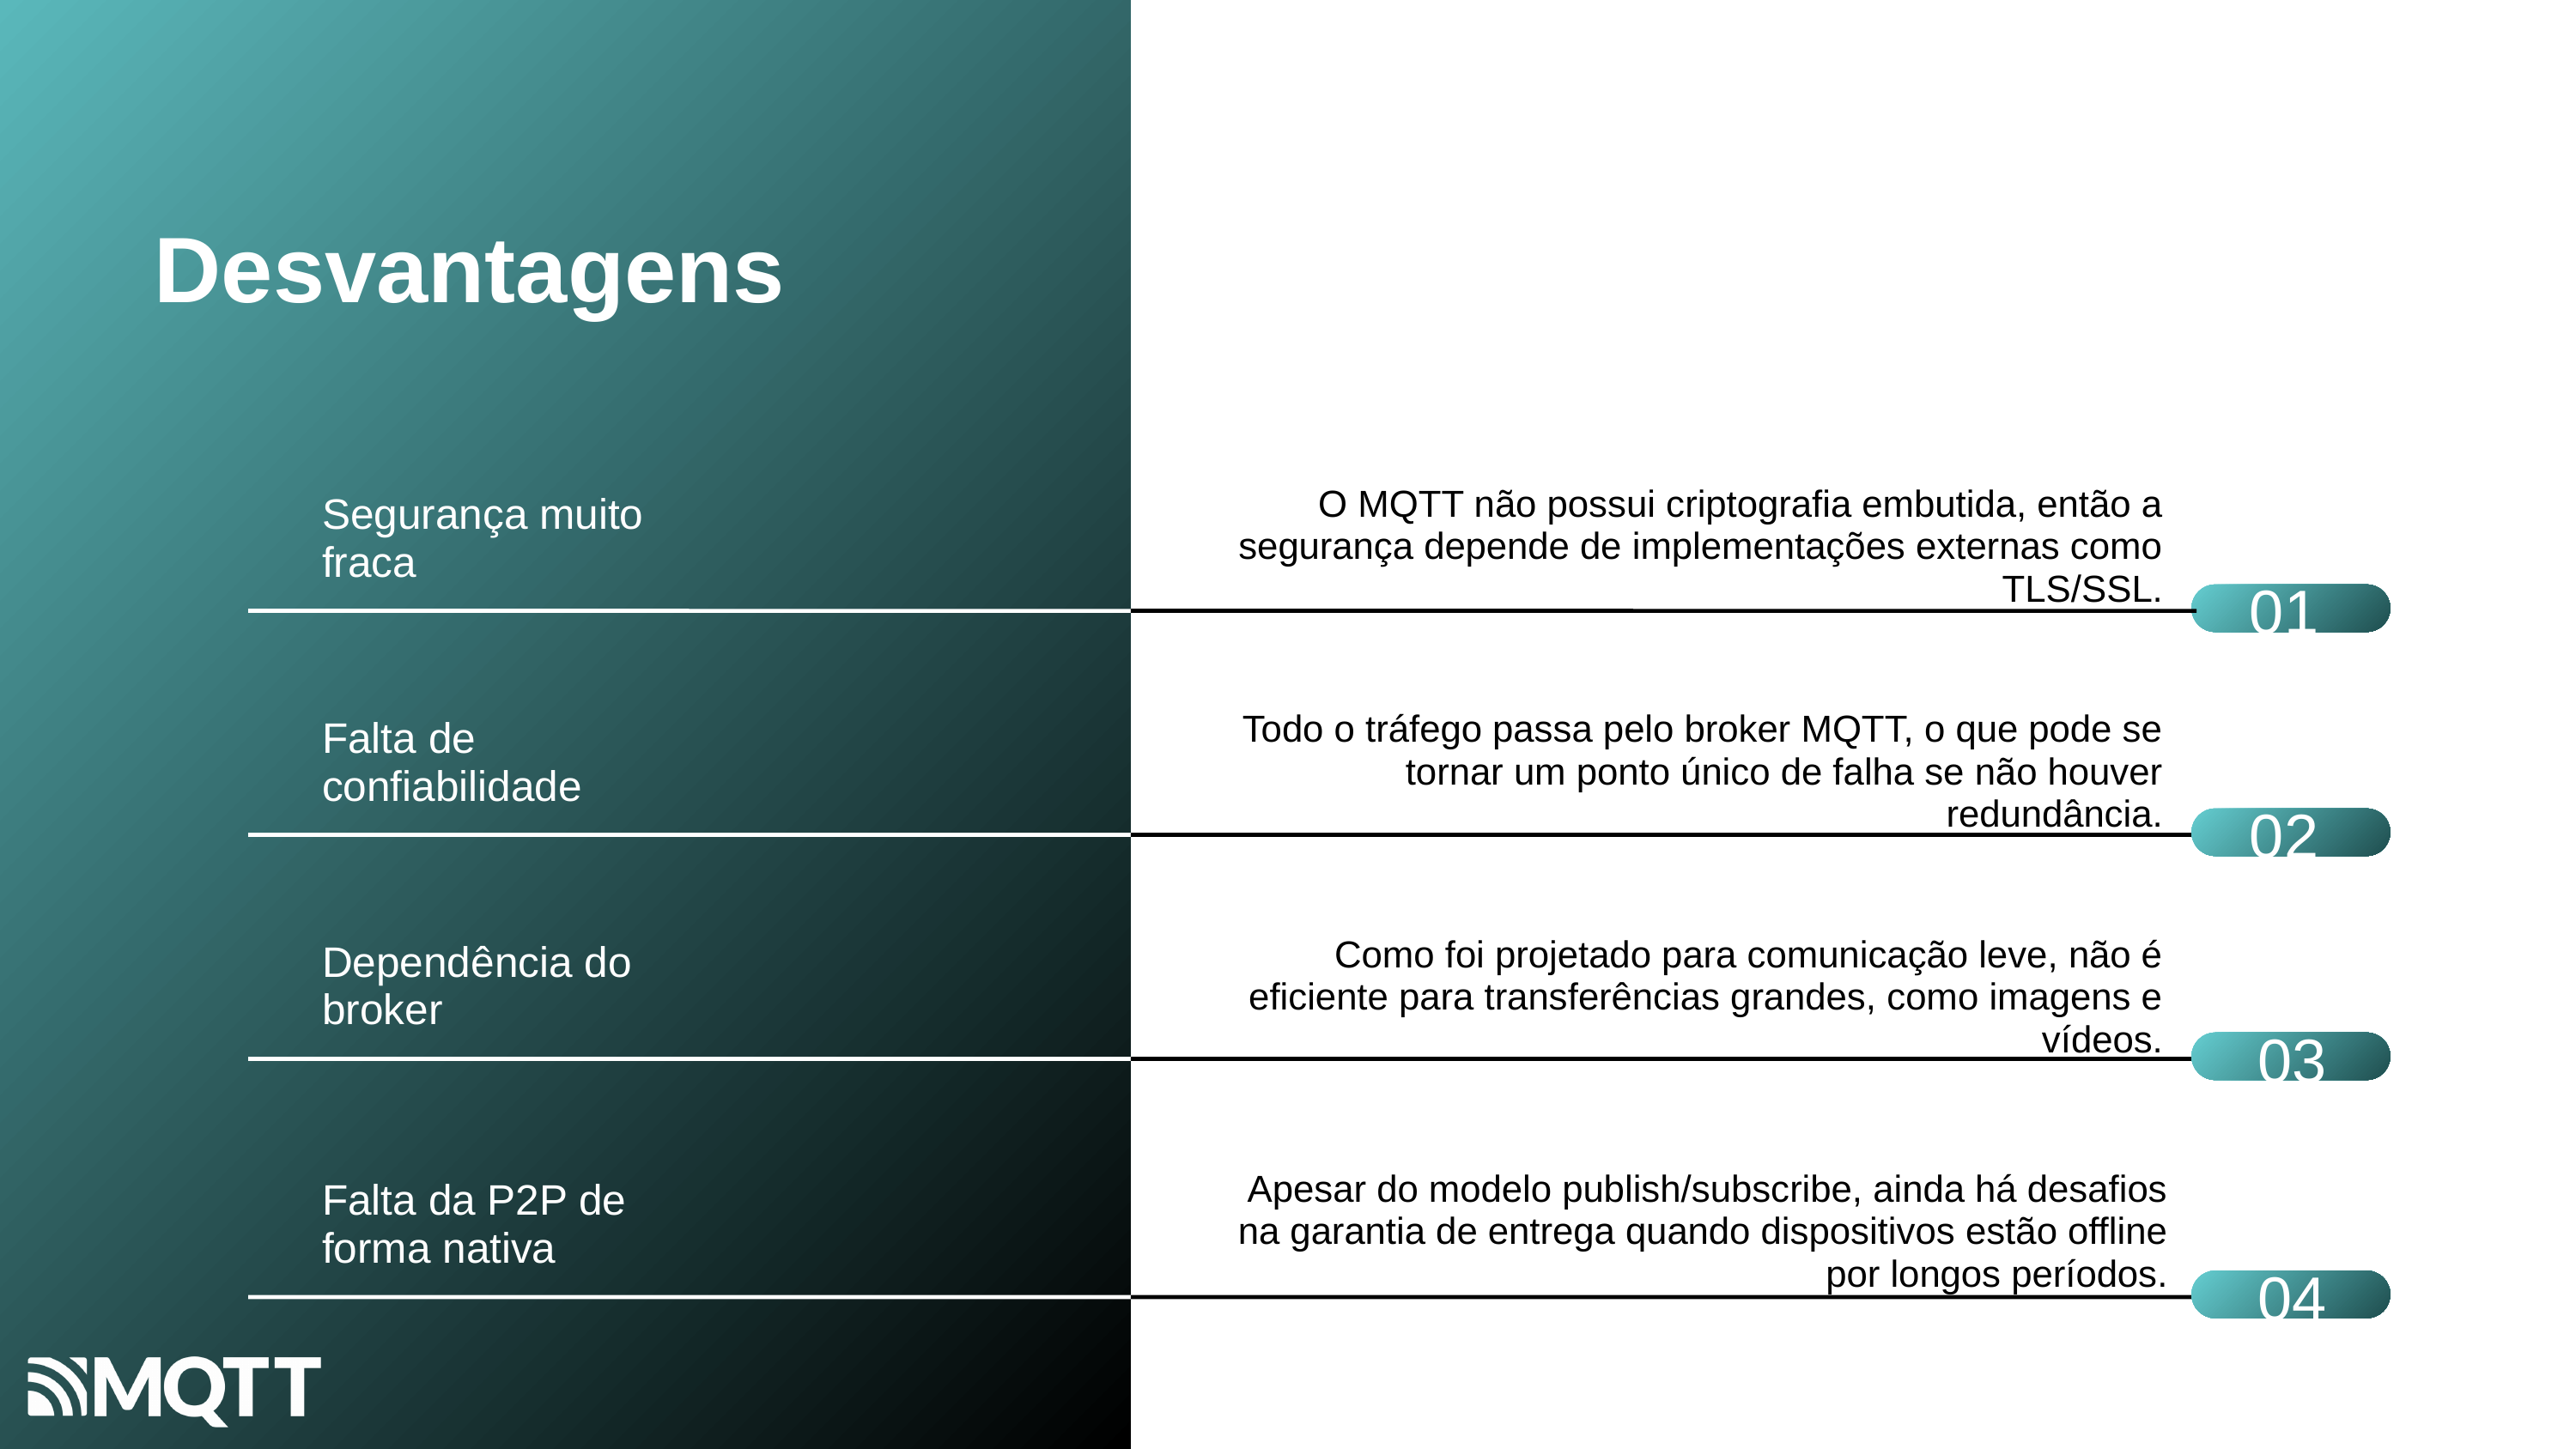

Desvantagens
Desvantagens
O MQTT não possui criptografia embutida, então a segurança depende de implementações externas como TLS/SSL.
Segurança muito fraca
01

Todo o tráfego passa pelo broker MQTT, o que pode se tornar um ponto único de falha se não houver redundância.
Falta de confiabilidade
02

Como foi projetado para comunicação leve, não é eficiente para transferências grandes, como imagens e vídeos.
Dependência do broker
03

Apesar do modelo publish/subscribe, ainda há desafios na garantia de entrega quando dispositivos estão offline por longos períodos.
Falta da P2P de forma nativa
04